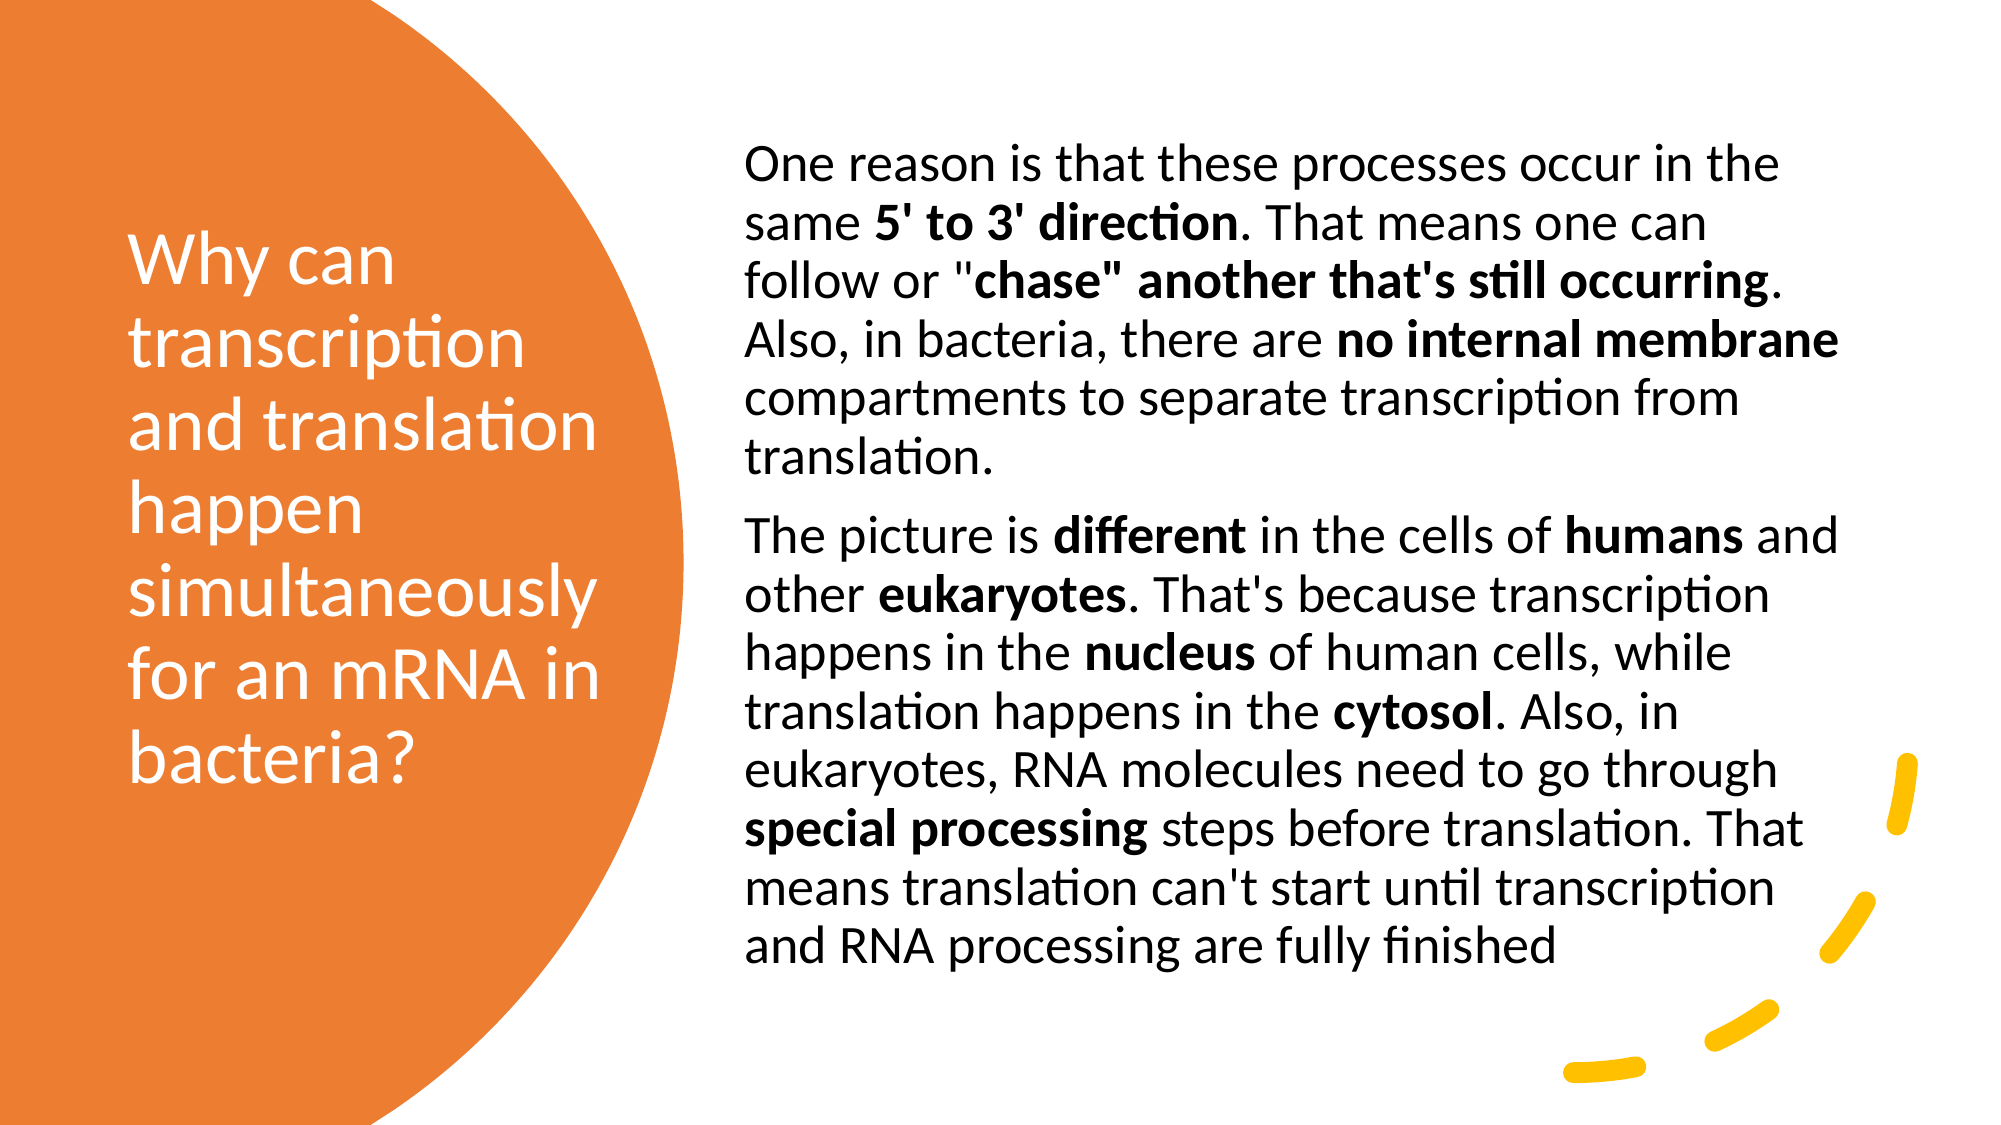

One reason is that these processes occur in the same 5' to 3' direction. That means one can follow or "chase" another that's still occurring. Also, in bacteria, there are no internal membrane compartments to separate transcription from translation.
The picture is different in the cells of humans and other eukaryotes. That's because transcription happens in the nucleus of human cells, while translation happens in the cytosol. Also, in eukaryotes, RNA molecules need to go through special processing steps before translation. That means translation can't start until transcription and RNA processing are fully finished
# Why can transcription and translation happen simultaneously for an mRNA in bacteria?